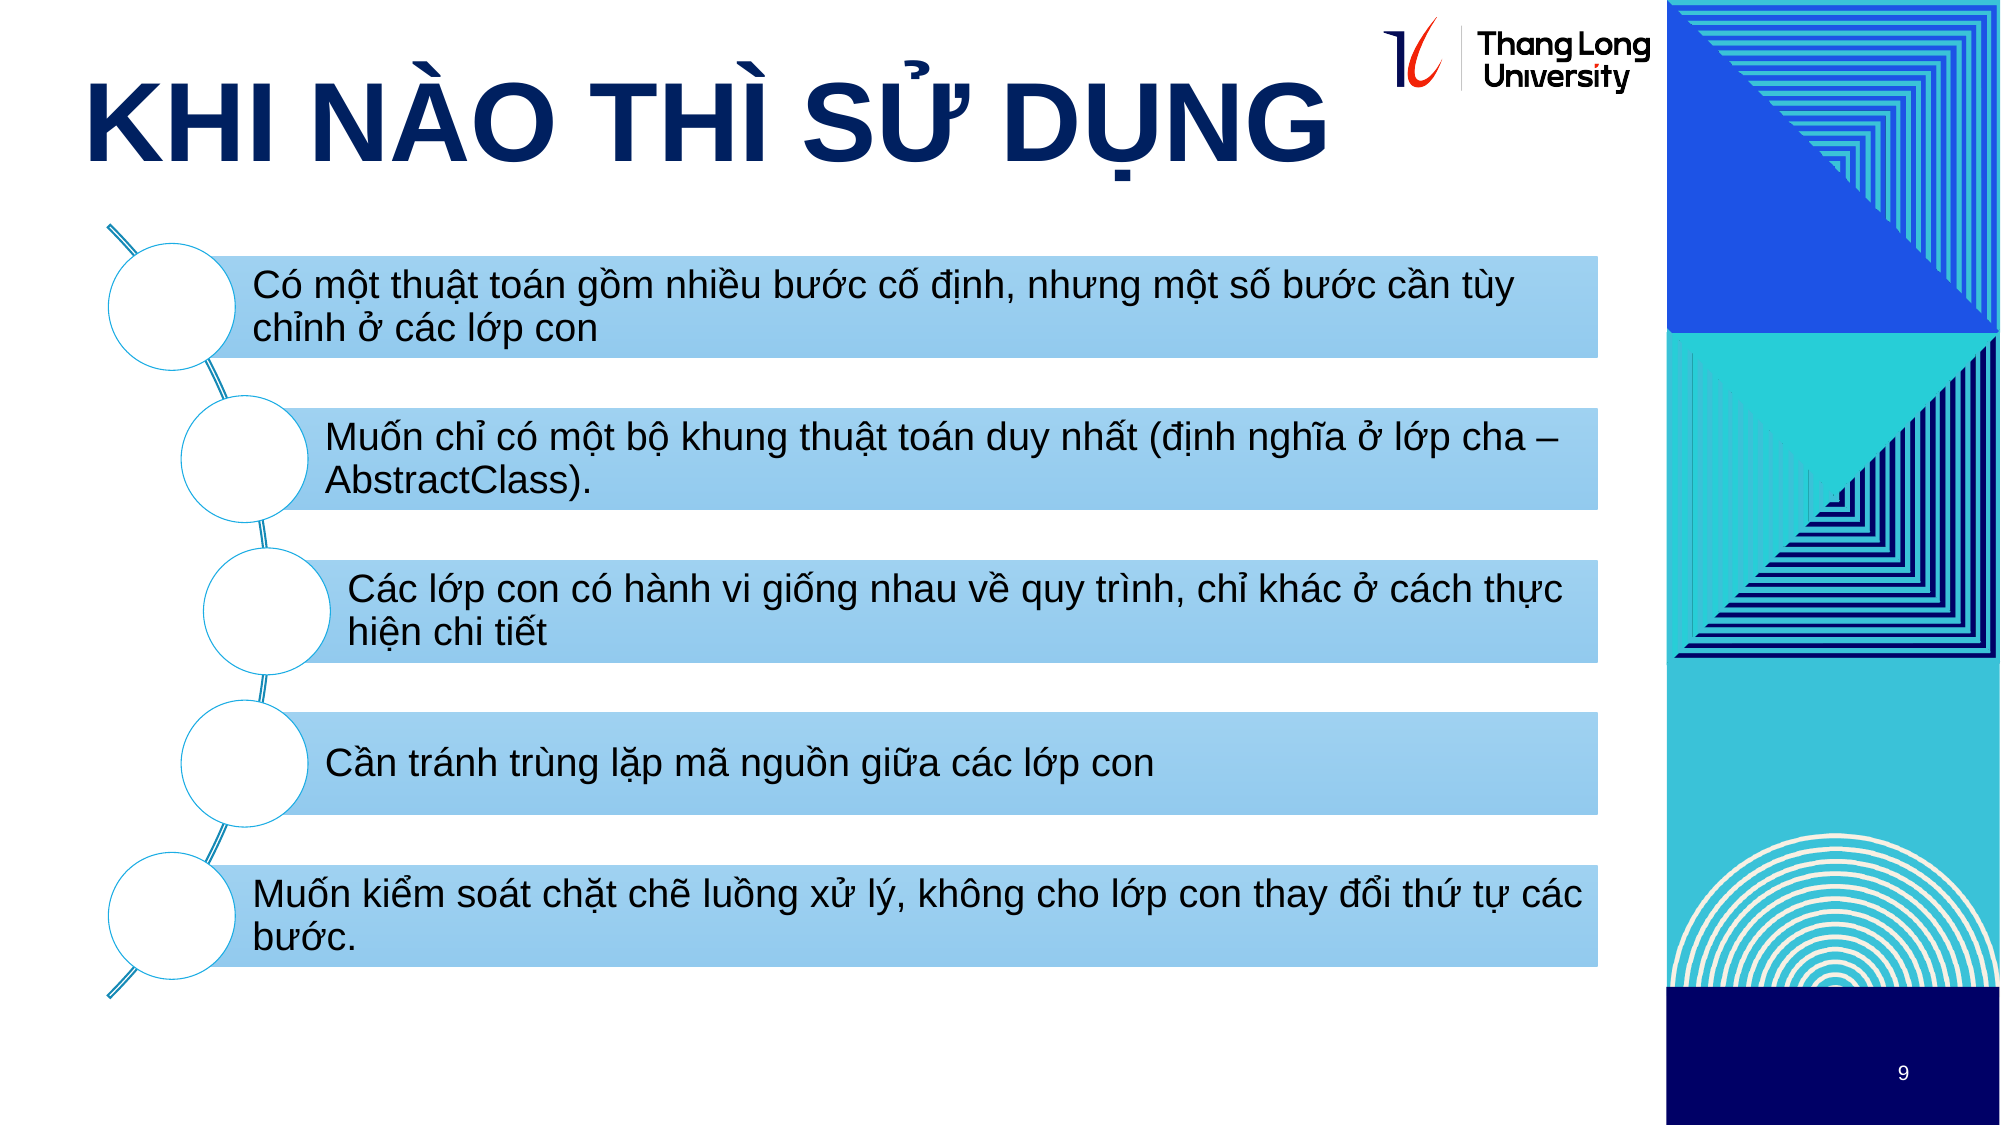

# Khi nào thì sử dụng
Có một thuật toán gồm nhiều bước cố định, nhưng một số bước cần tùy chỉnh ở các lớp con
Muốn chỉ có một bộ khung thuật toán duy nhất (định nghĩa ở lớp cha – AbstractClass).
Các lớp con có hành vi giống nhau về quy trình, chỉ khác ở cách thực hiện chi tiết
Cần tránh trùng lặp mã nguồn giữa các lớp con
Muốn kiểm soát chặt chẽ luồng xử lý, không cho lớp con thay đổi thứ tự các bước.
9